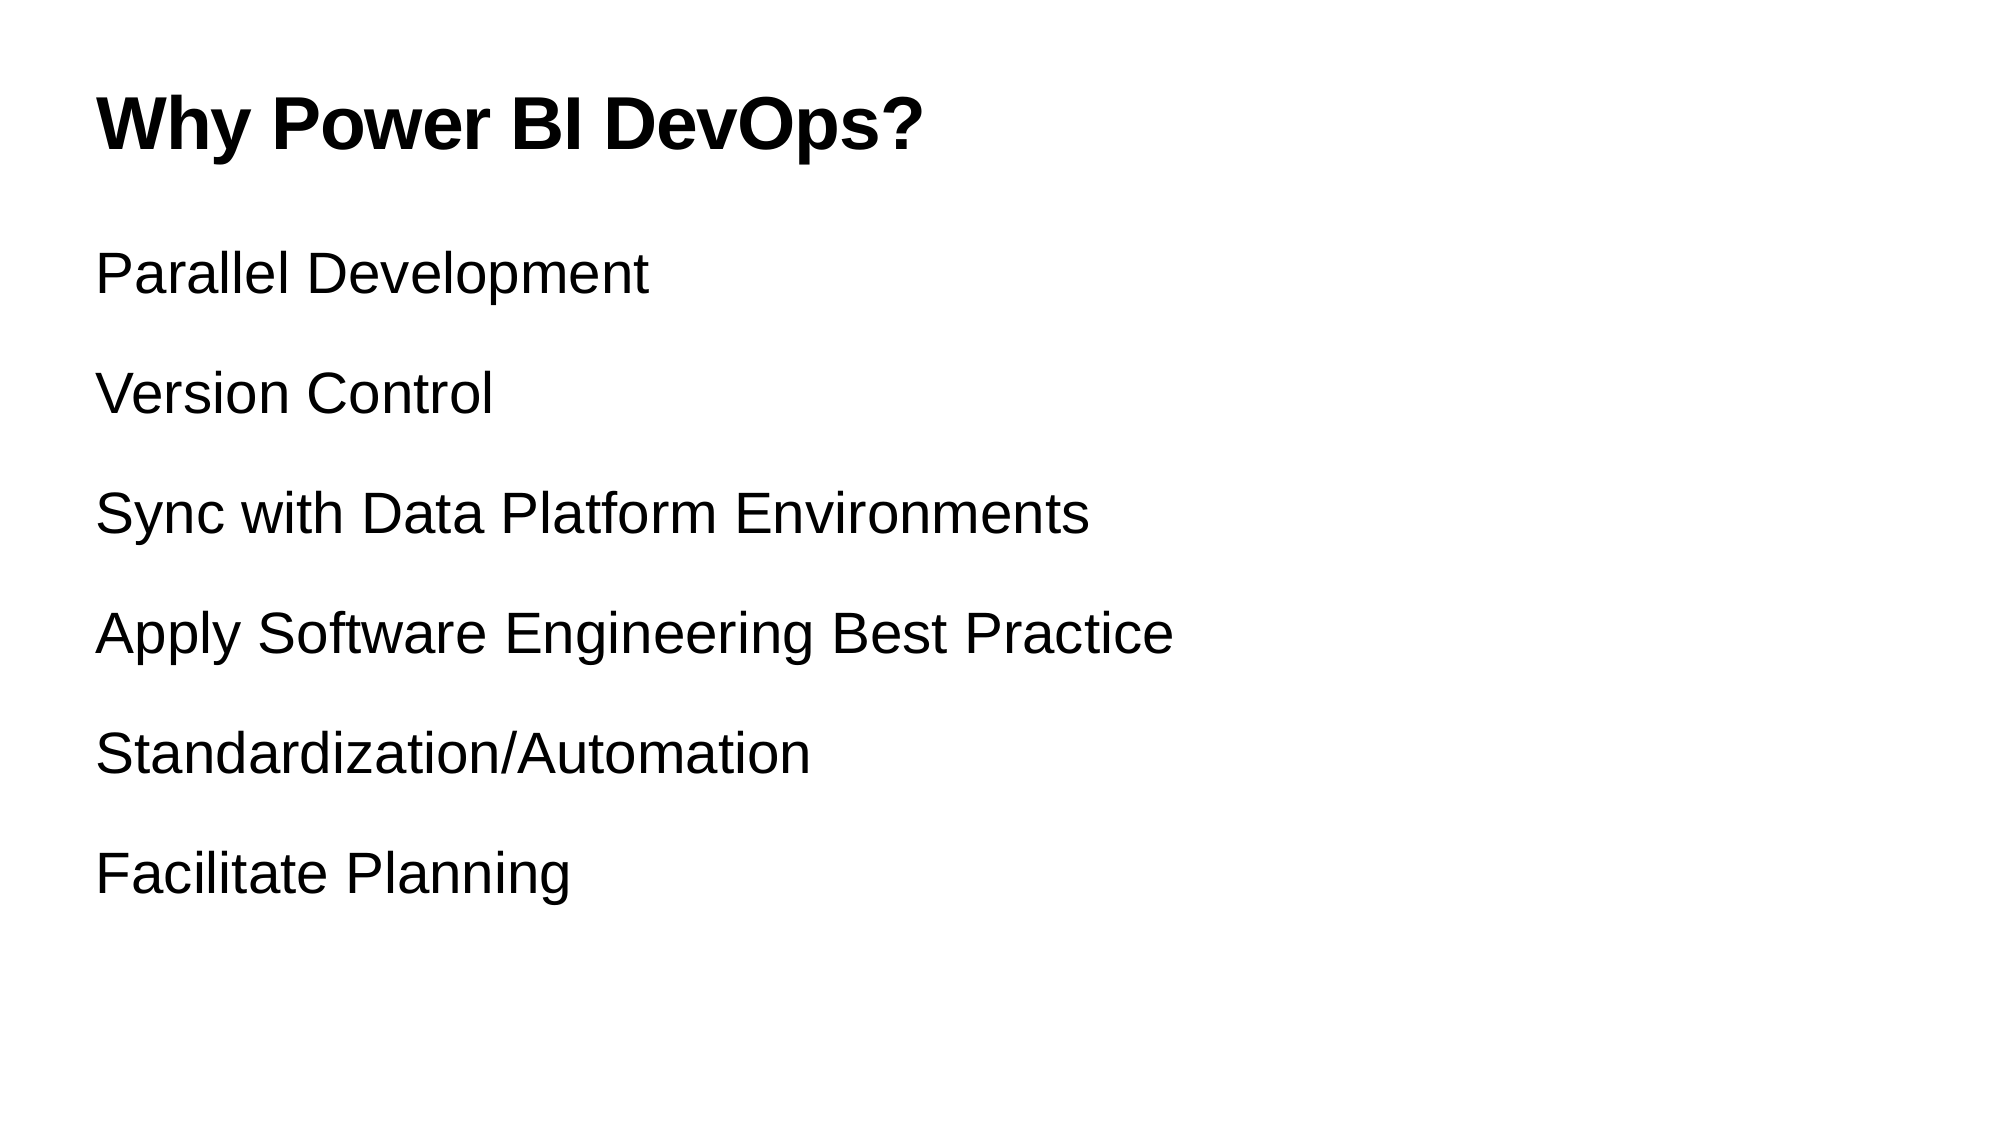

# Why Power BI DevOps?
Parallel Development
Version Control
Sync with Data Platform Environments
Apply Software Engineering Best Practice
Standardization/Automation
Facilitate Planning